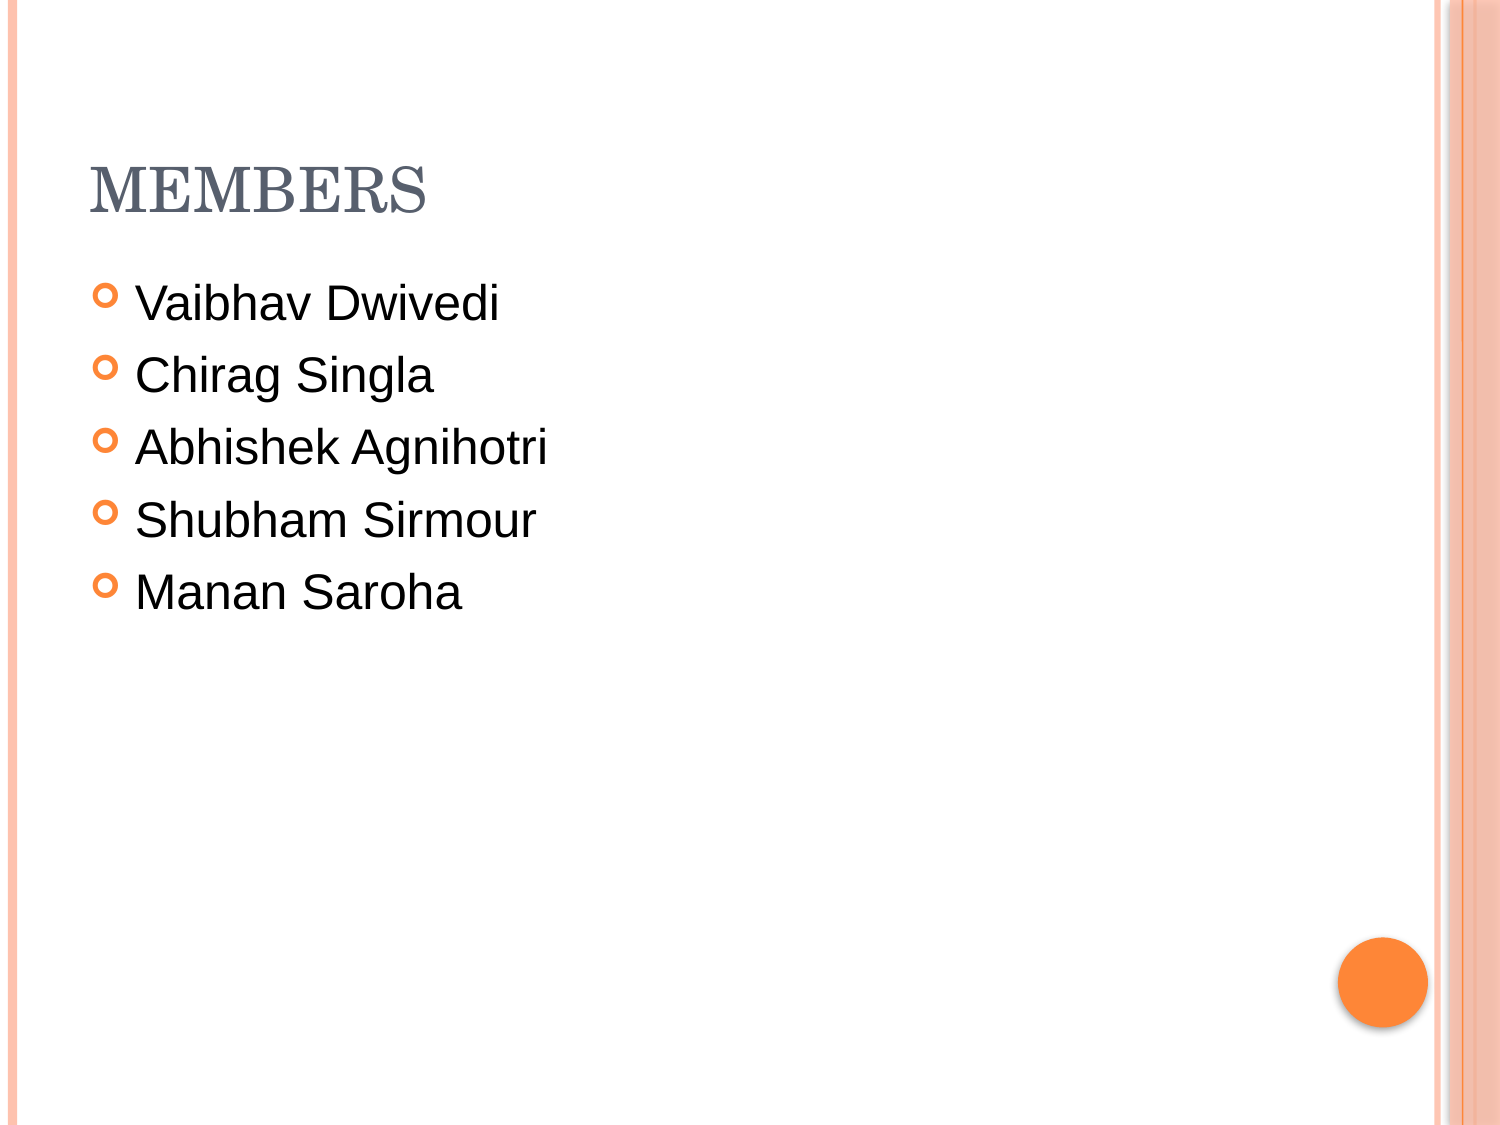

# MEMBERS
Vaibhav Dwivedi
Chirag Singla
Abhishek Agnihotri
Shubham Sirmour
Manan Saroha